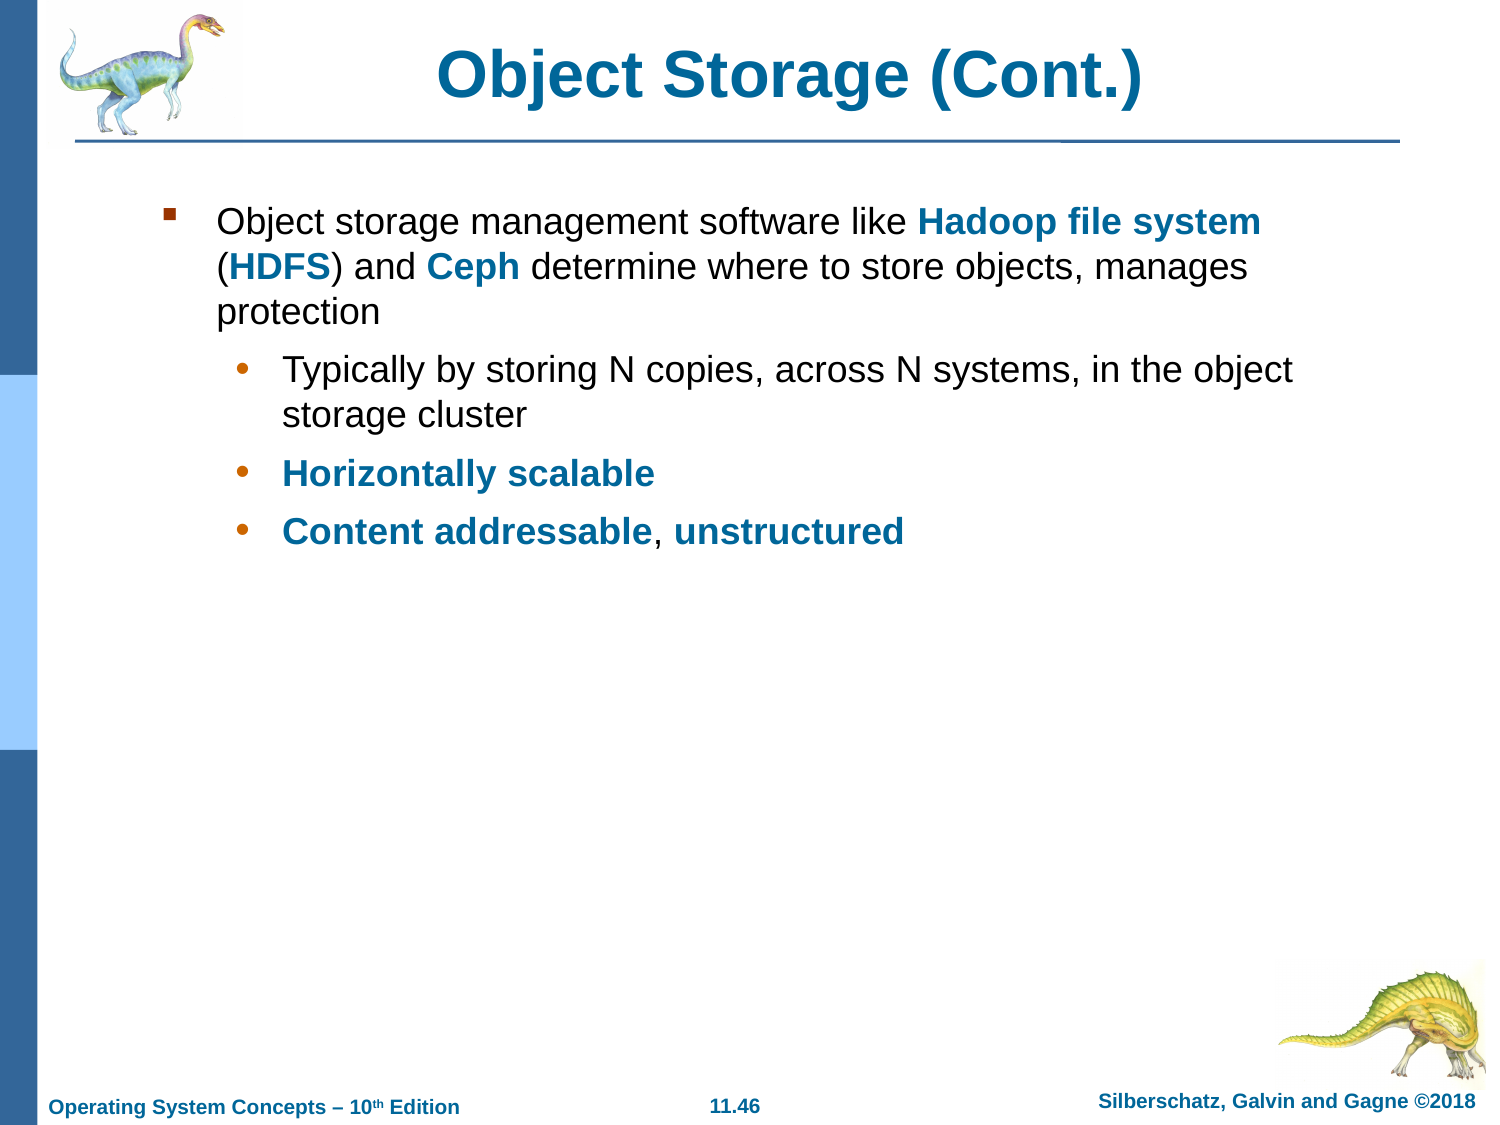

# Object Storage (Cont.)
Object storage management software like Hadoop file system (HDFS) and Ceph determine where to store objects, manages protection
Typically by storing N copies, across N systems, in the object storage cluster
Horizontally scalable
Content addressable, unstructured